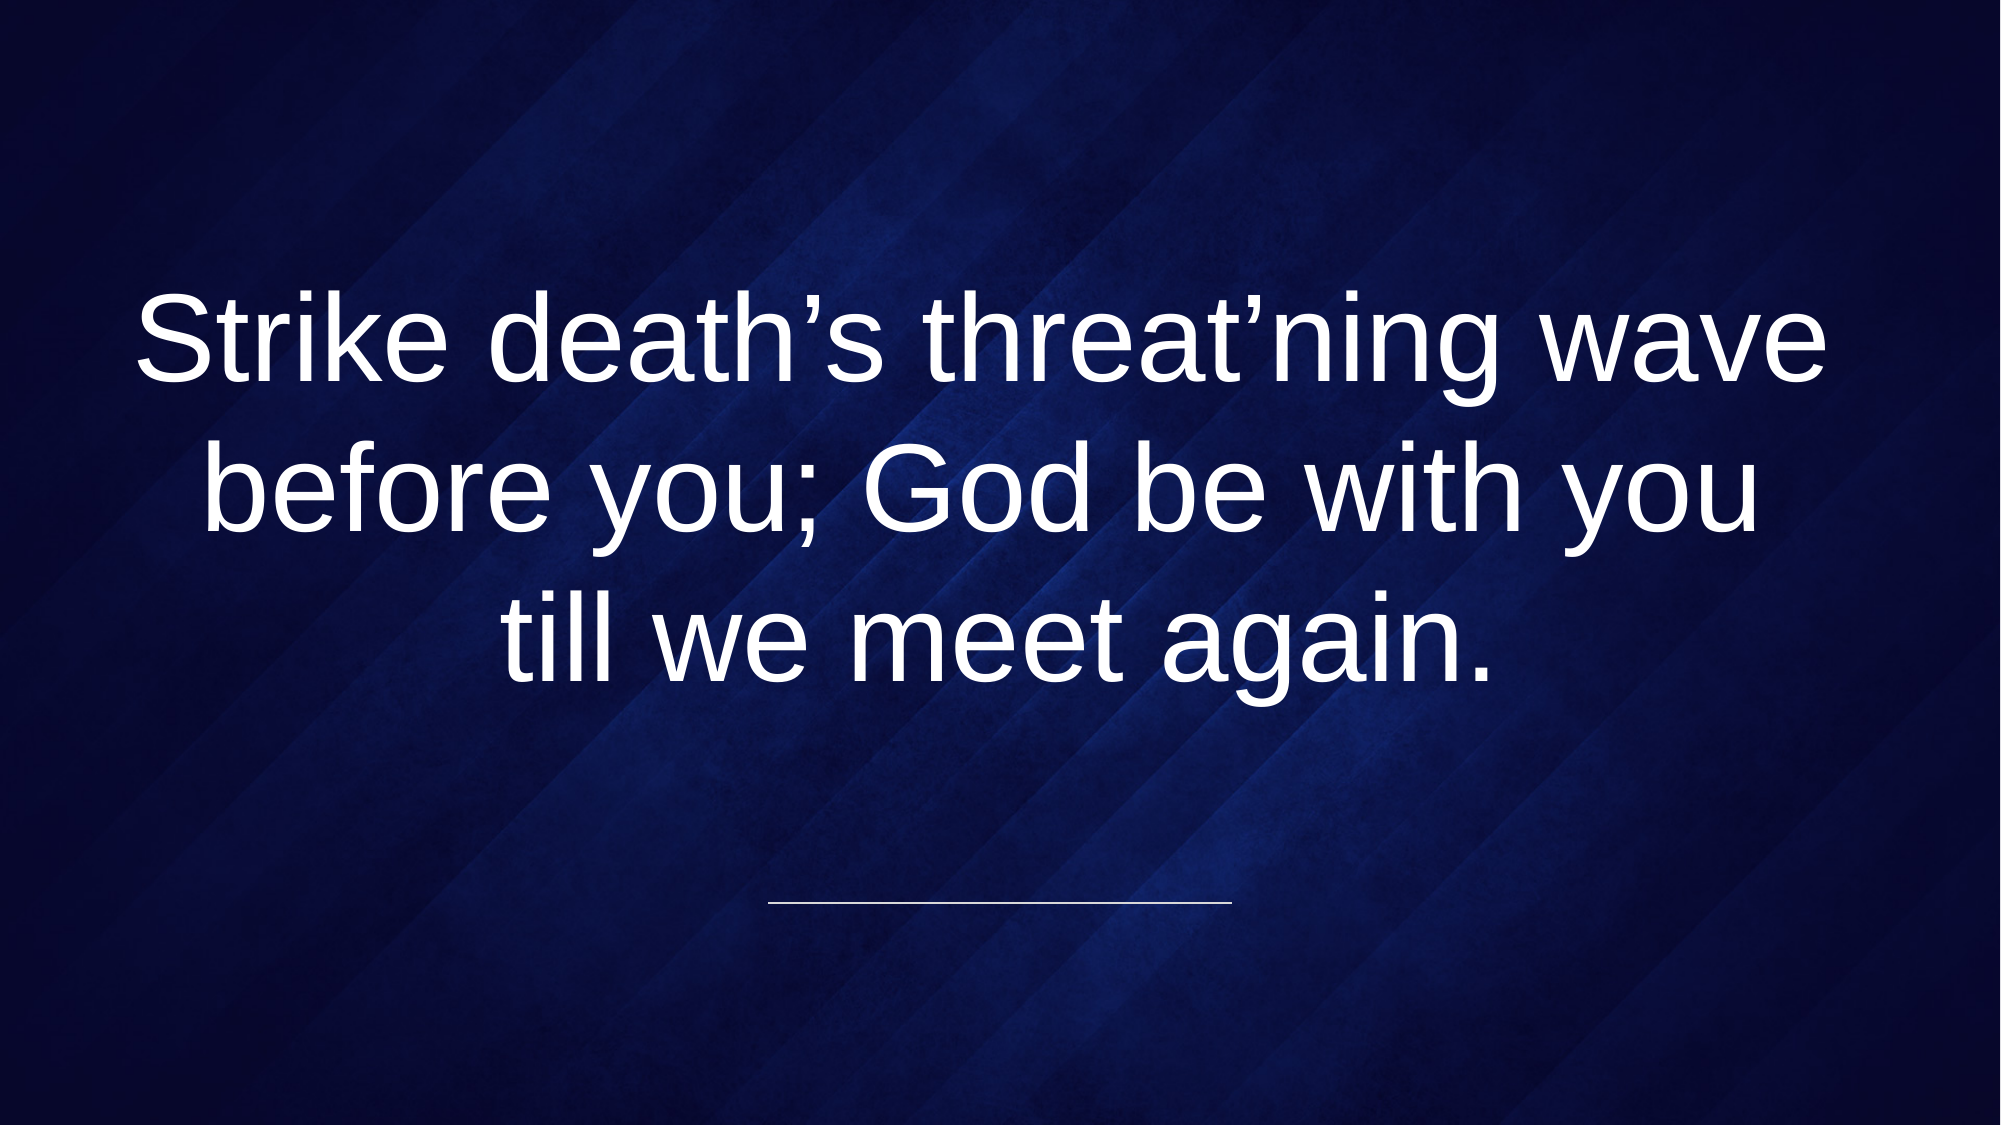

# Strike death’s threat’ning wave before you; God be with you till we meet again.